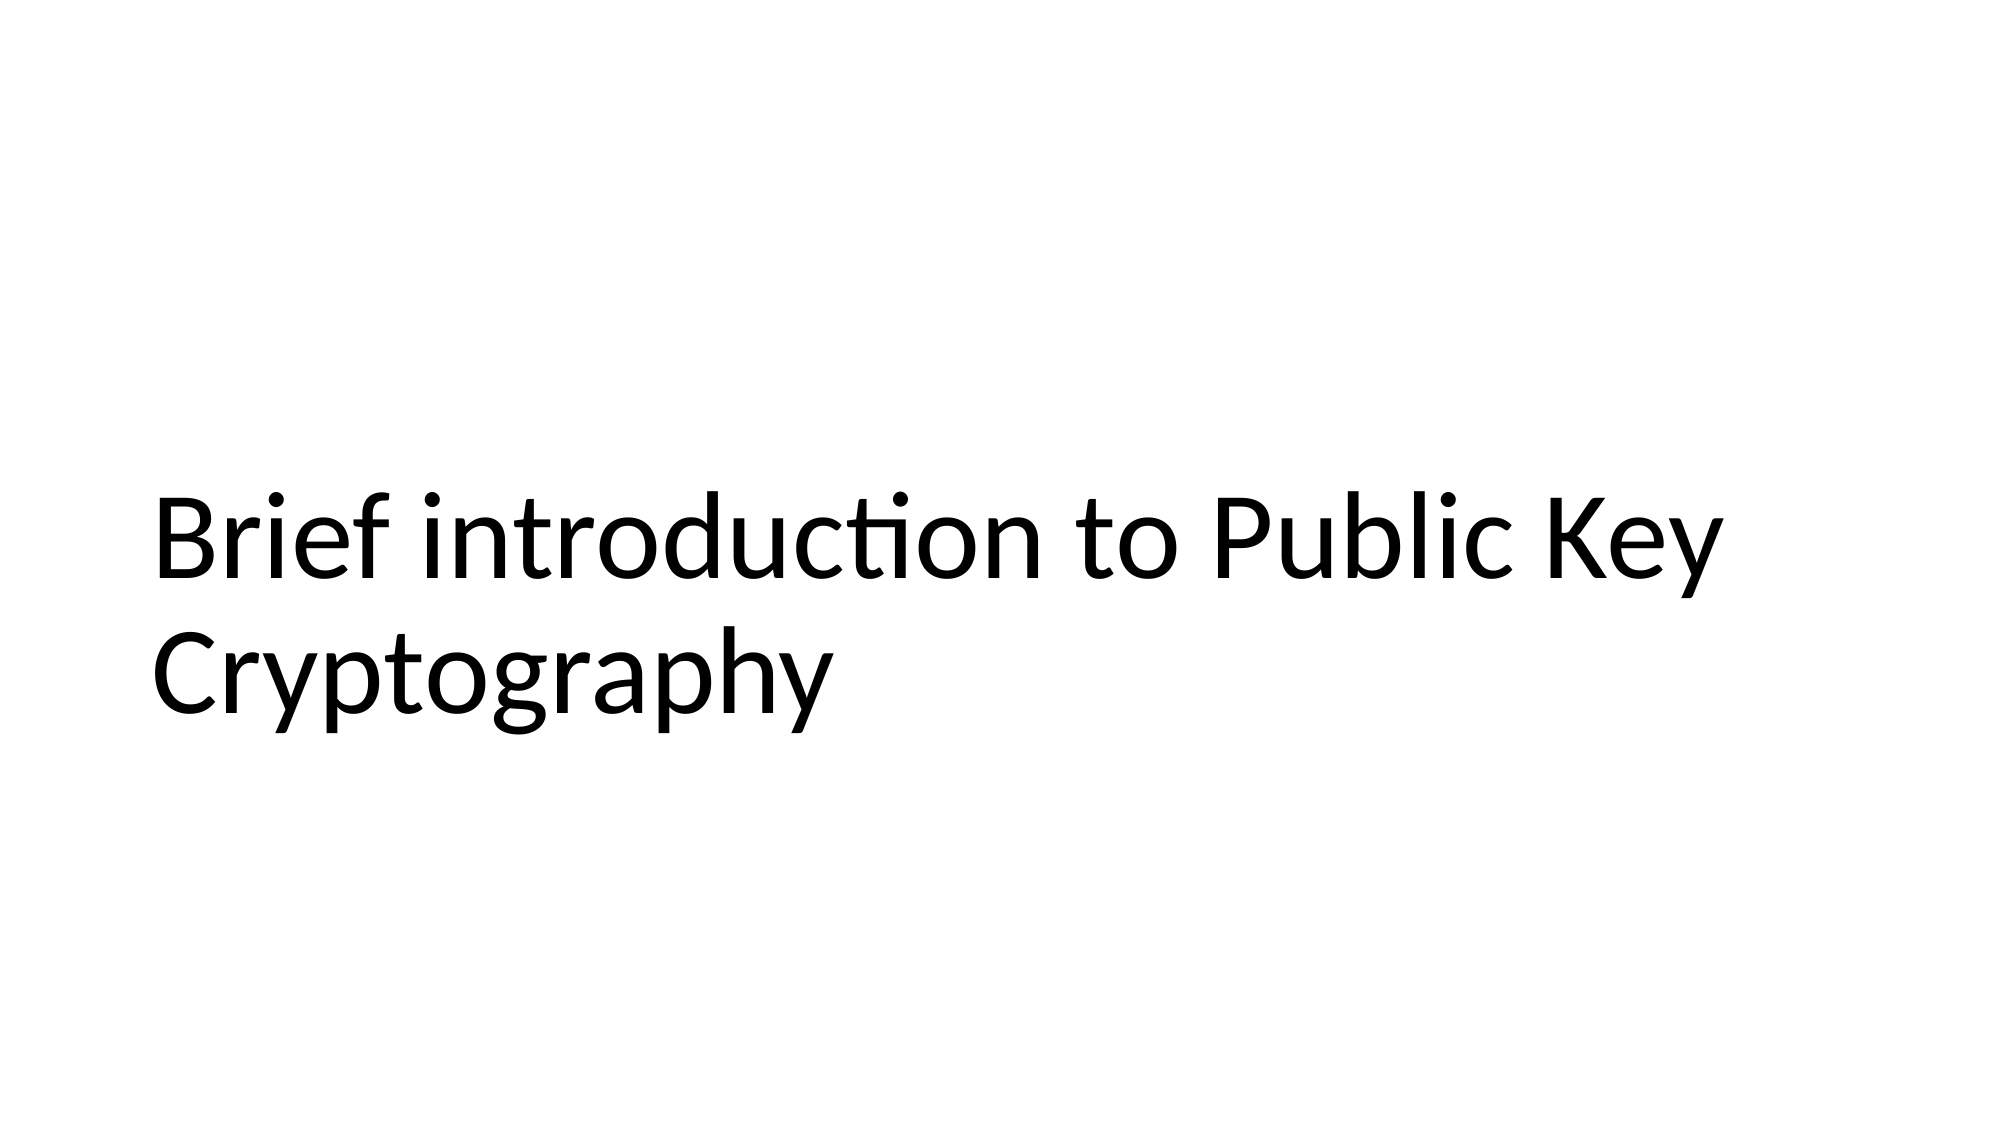

# Brief introduction to Public Key Cryptography